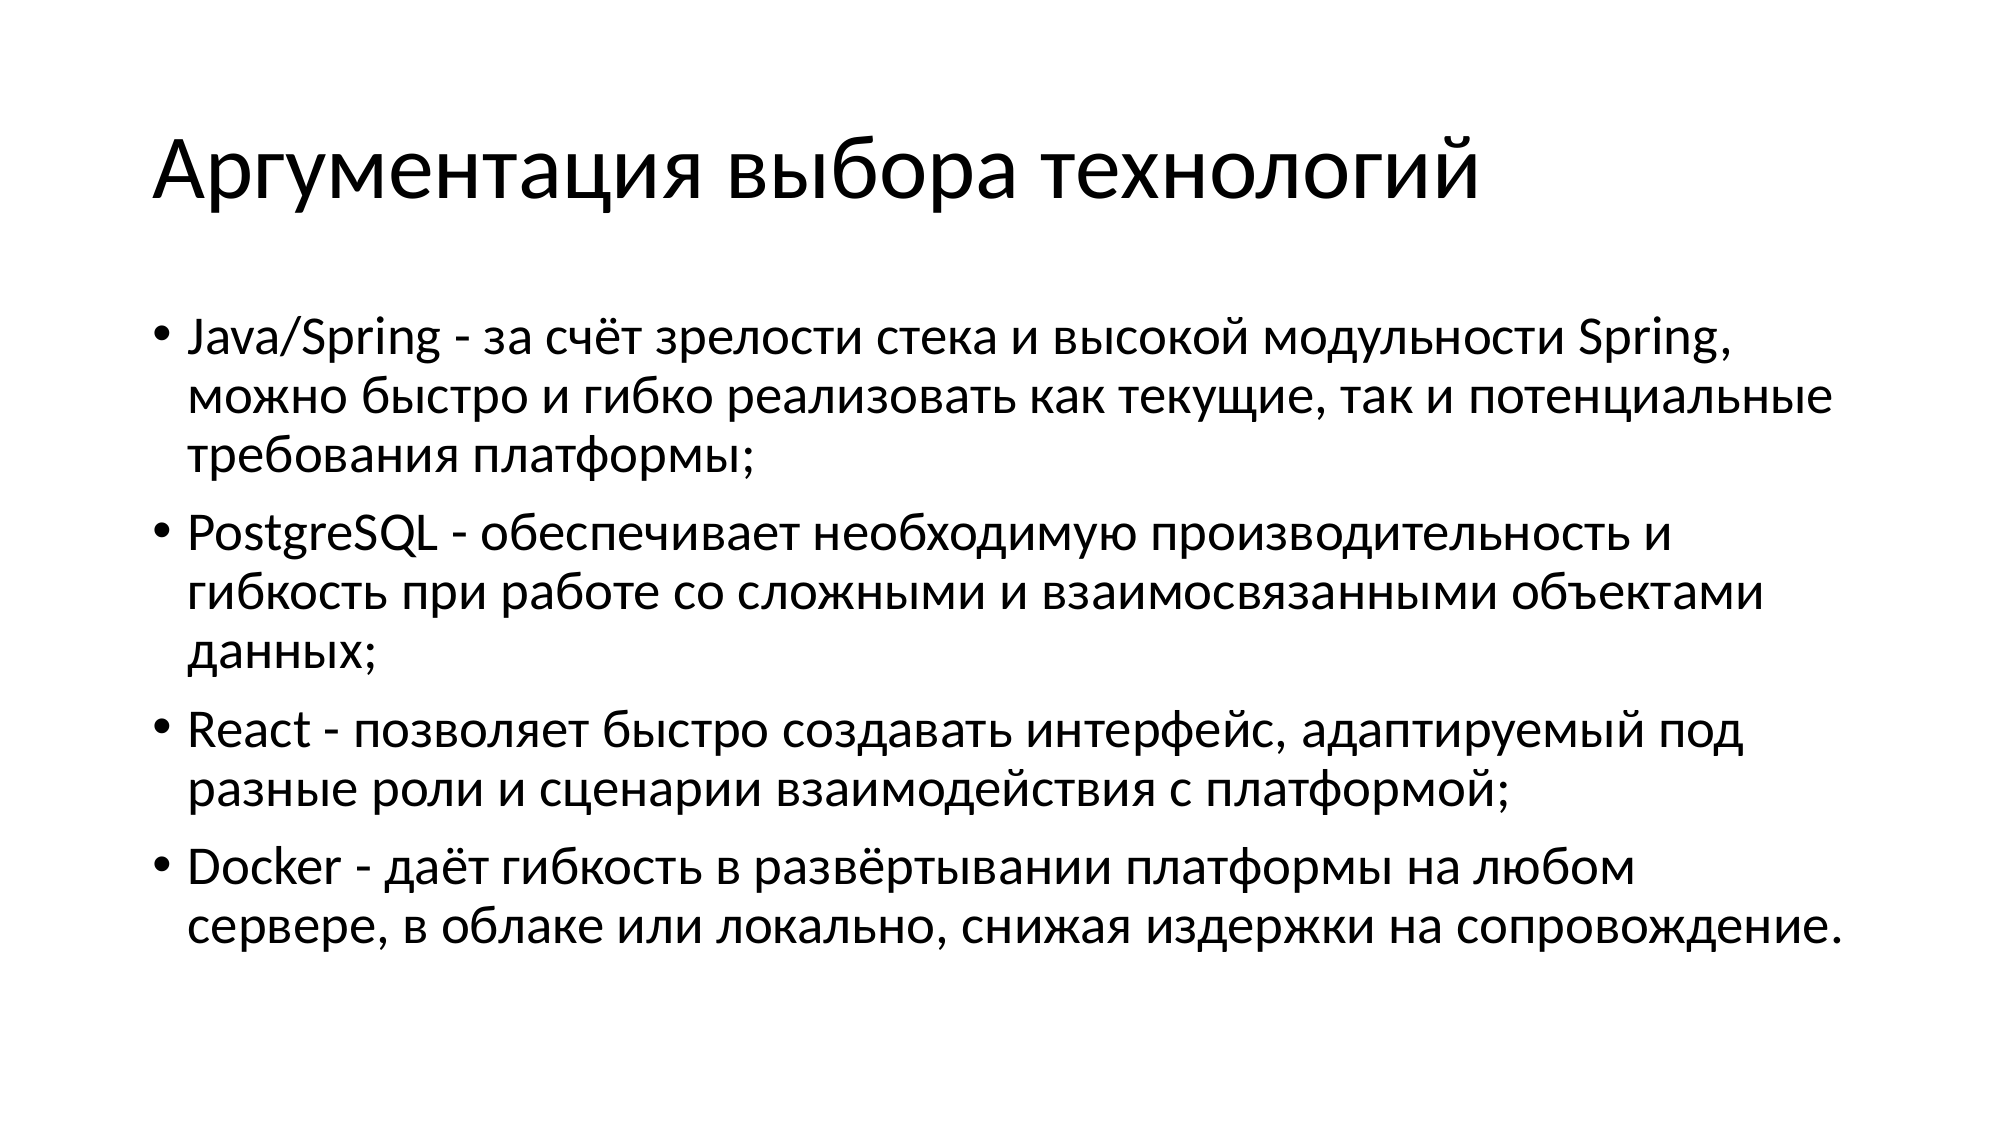

# Аргументация выбора технологий
Java/Spring - за счёт зрелости стека и высокой модульности Spring, можно быстро и гибко реализовать как текущие, так и потенциальные требования платформы;
PostgreSQL - обеспечивает необходимую производительность и гибкость при работе со сложными и взаимосвязанными объектами данных;
React - позволяет быстро создавать интерфейс, адаптируемый под разные роли и сценарии взаимодействия с платформой;
Docker - даёт гибкость в развёртывании платформы на любом сервере, в облаке или локально, снижая издержки на сопровождение.